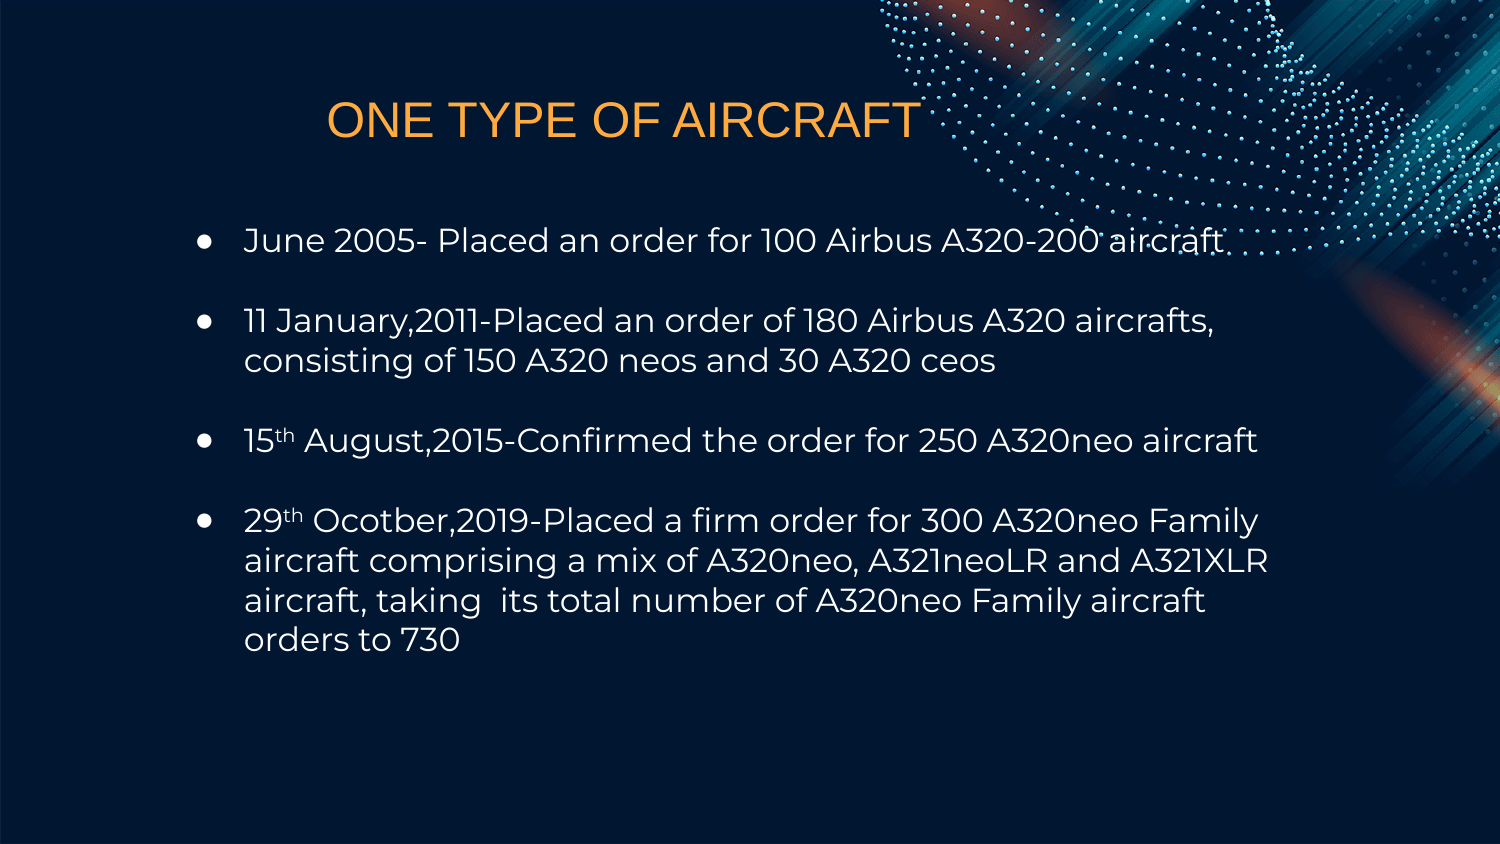

# ONE TYPE OF AIRCRAFT
June 2005- Placed an order for 100 Airbus A320-200 aircraft

11 January,2011-Placed an order of 180 Airbus A320 aircrafts, consisting of 150 A320 neos and 30 A320 ceos

15th August,2015-Confirmed the order for 250 A320neo aircraft

29th Ocotber,2019-Placed a firm order for 300 A320neo Family aircraft comprising a mix of A320neo, A321neoLR and A321XLR aircraft, taking  its total number of A320neo Family aircraft orders to 730